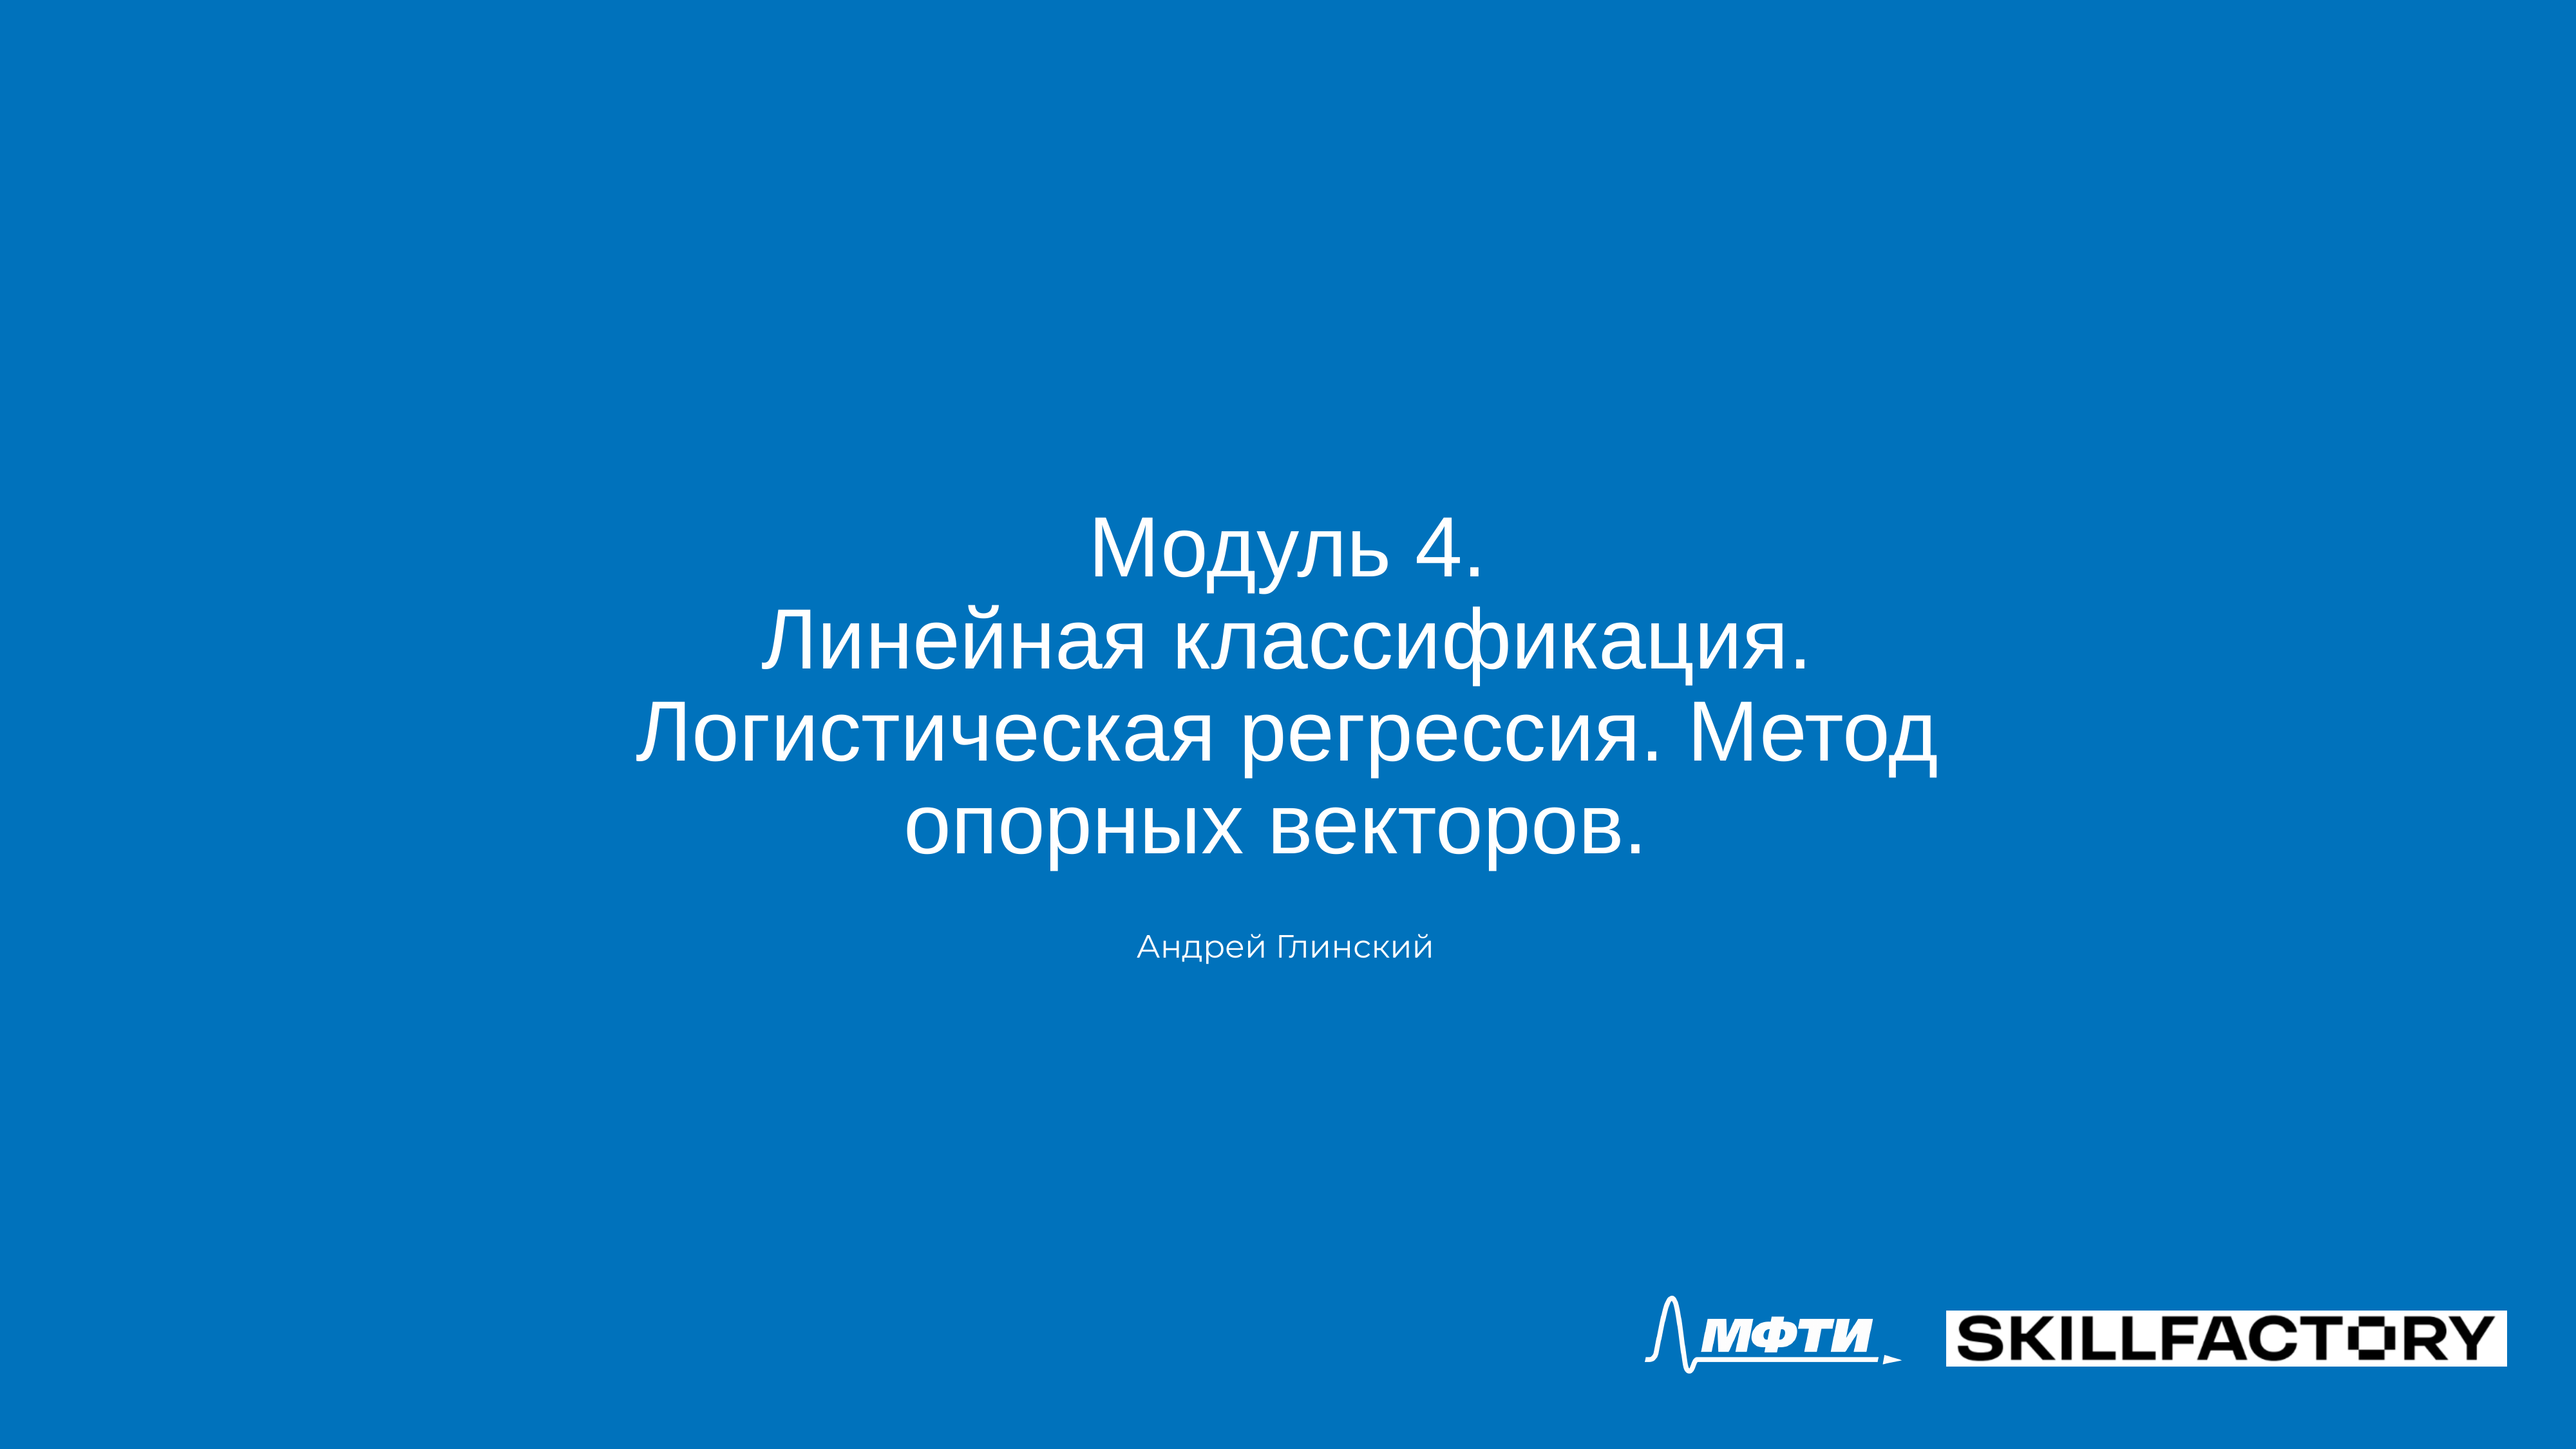

Модуль 4.
Линейная классификация. Логистическая регрессия. Метод опорных векторов.
Андрей Глинский